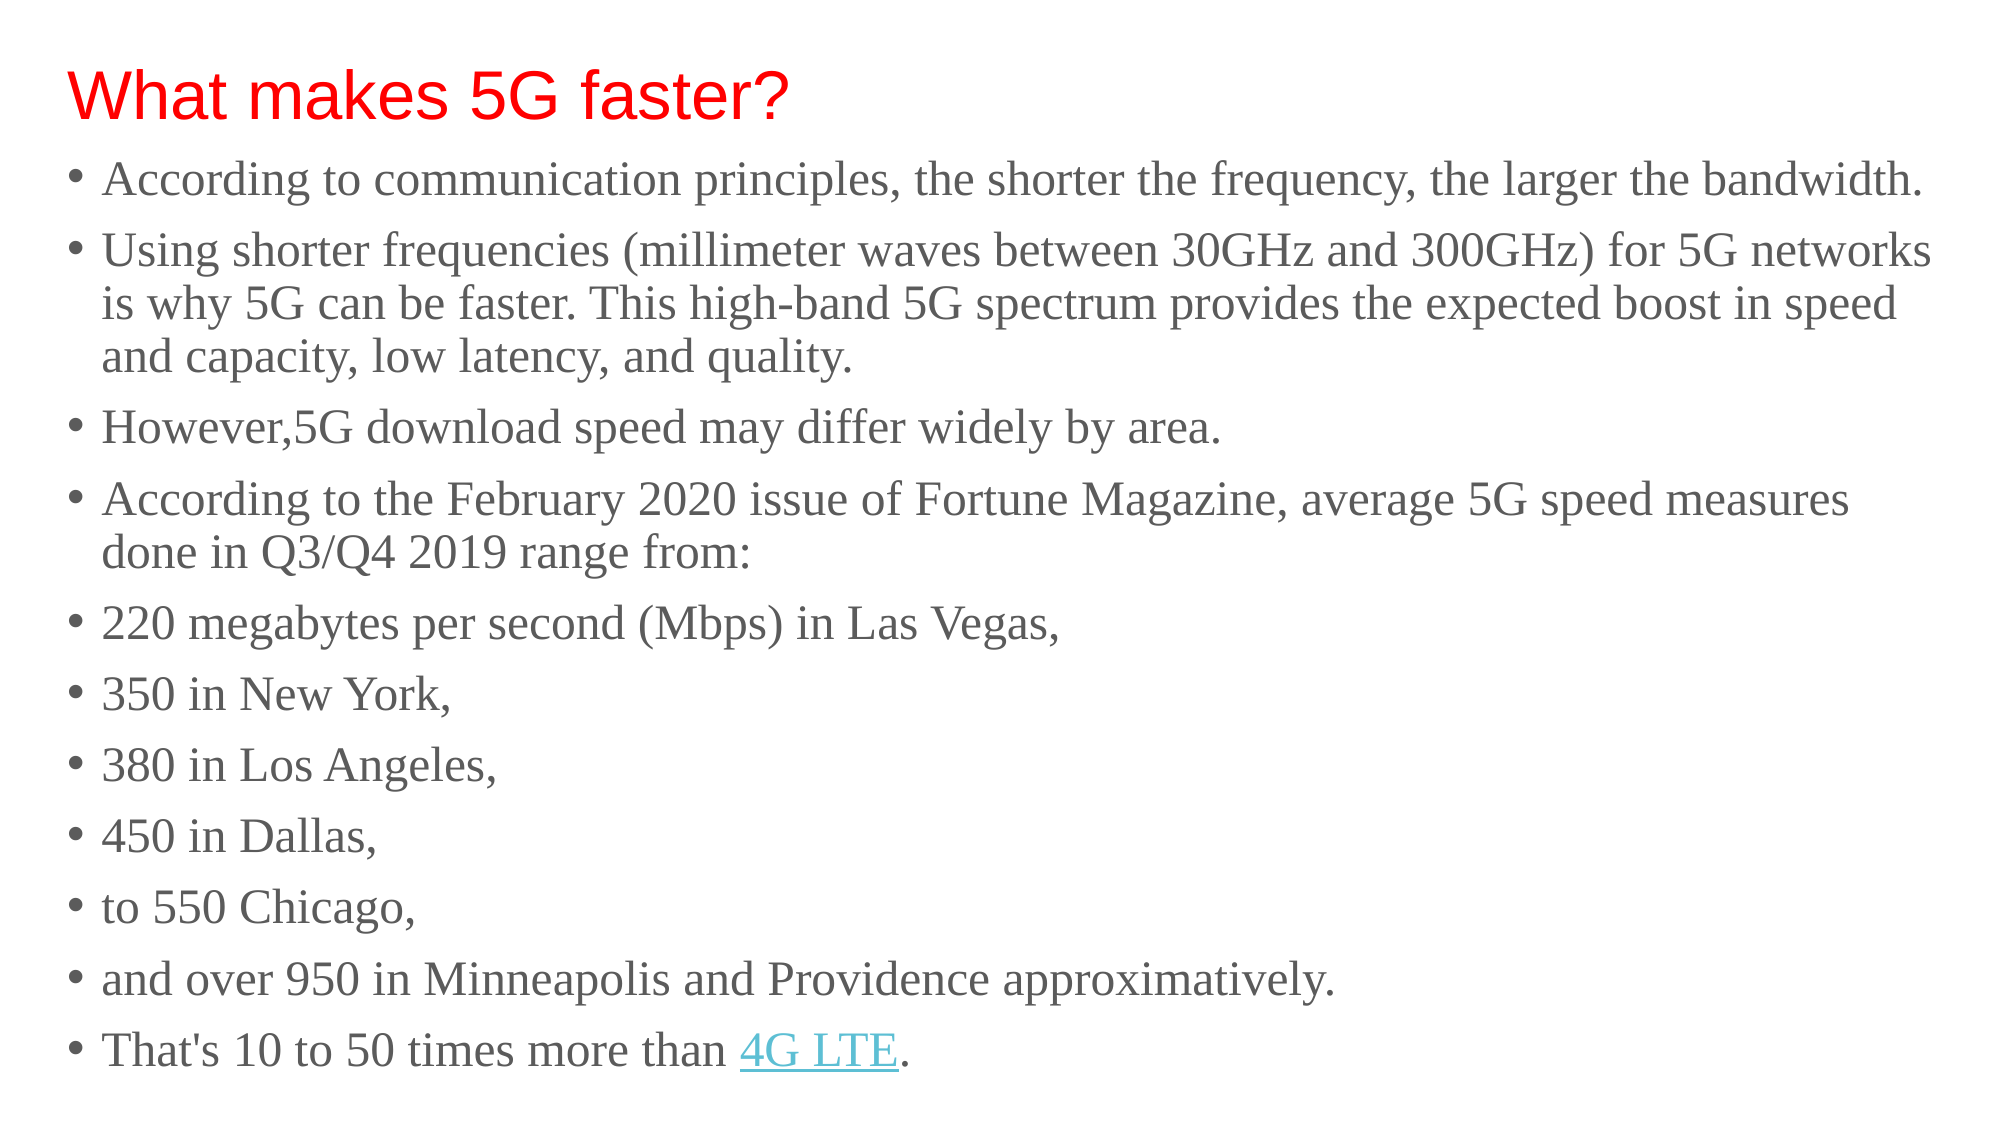

What makes 5G faster?
According to communication principles, the shorter the frequency, the larger the bandwidth.
Using shorter frequencies (millimeter waves between 30GHz and 300GHz) for 5G networks is why 5G can be faster. This high-band 5G spectrum provides the expected boost in speed and capacity, low latency, and quality.
However,5G download speed may differ widely by area.
According to the February 2020 issue of Fortune Magazine, average 5G speed measures done in Q3/Q4 2019 range from:
220 megabytes per second (Mbps) in Las Vegas,
350 in New York,
380 in Los Angeles,
450 in Dallas,
to 550 Chicago,
and over 950 in Minneapolis and Providence approximatively.
That's 10 to 50 times more than 4G LTE.